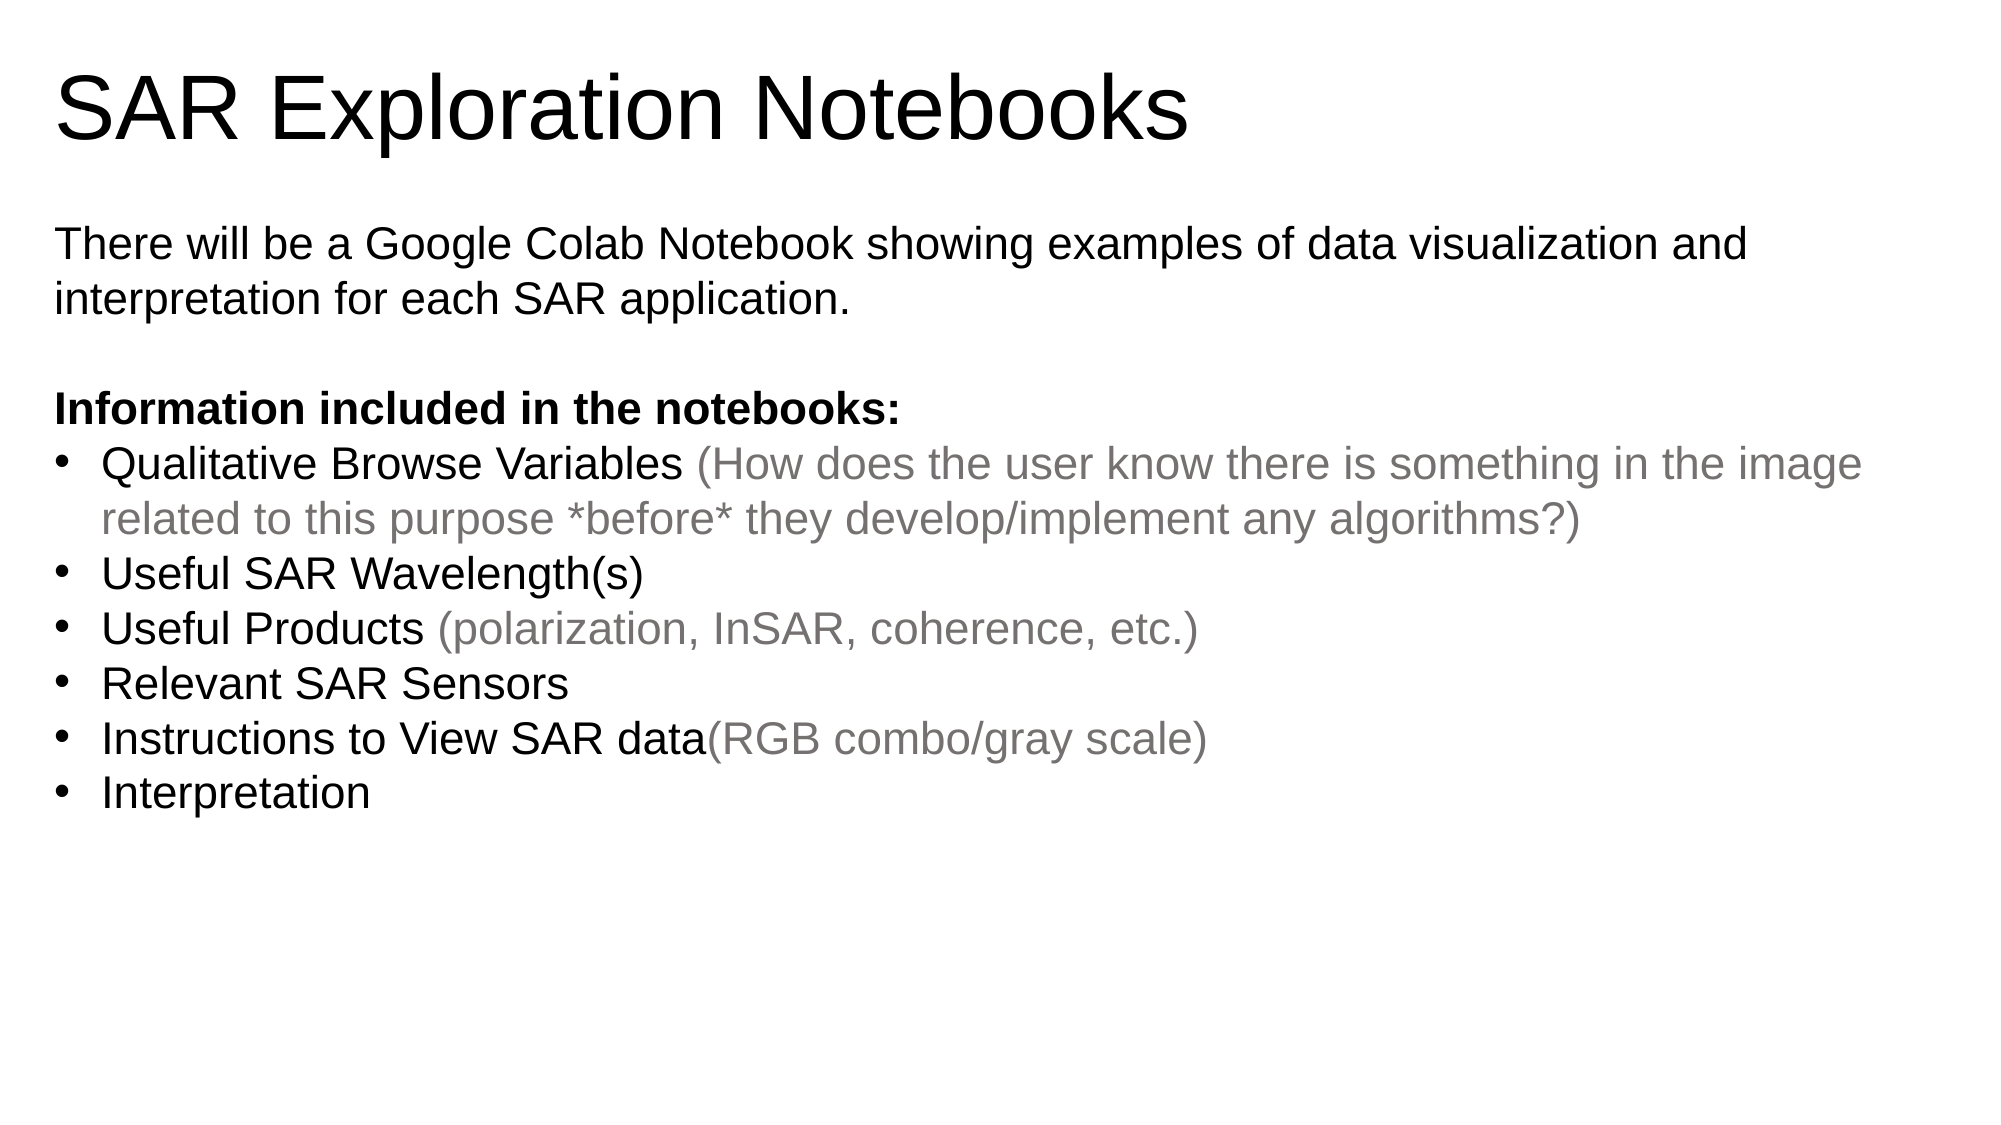

# SAR Exploration Notebooks
There will be a Google Colab Notebook showing examples of data visualization and interpretation for each SAR application.

Information included in the notebooks:
Qualitative Browse Variables (How does the user know there is something in the image related to this purpose *before* they develop/implement any algorithms?)
Useful SAR Wavelength(s)
Useful Products (polarization, InSAR, coherence, etc.)
Relevant SAR Sensors
Instructions to View SAR data(RGB combo/gray scale)
Interpretation